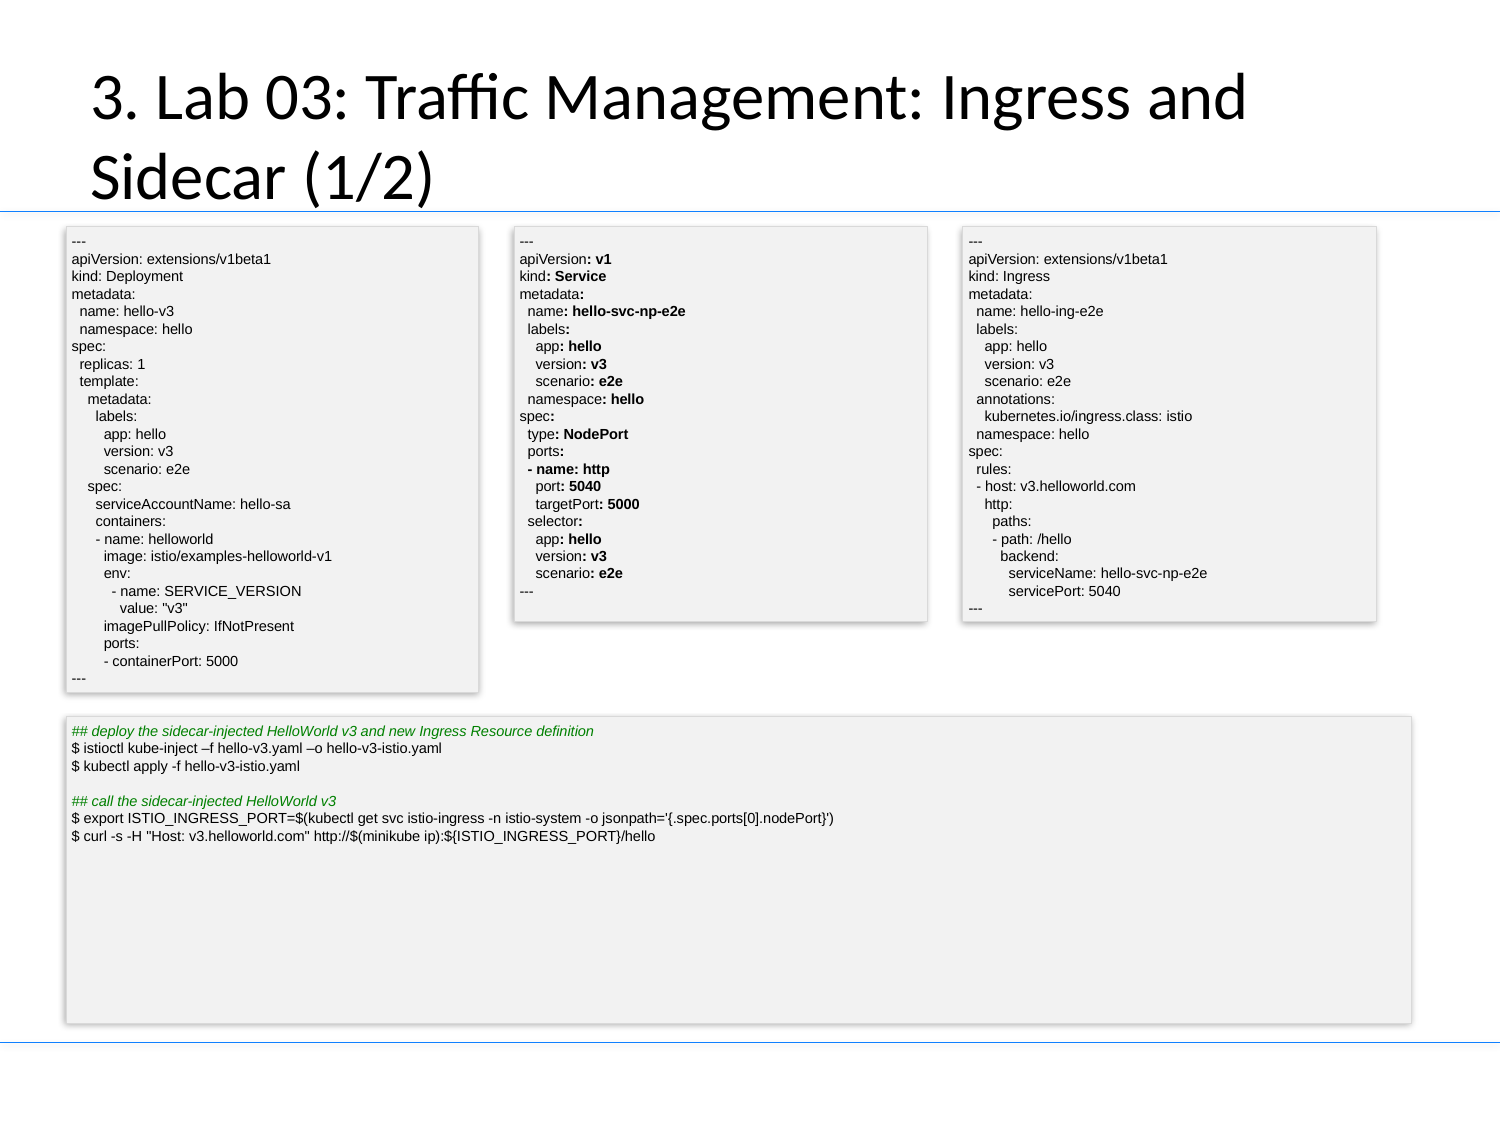

# 3. Lab 03: Traffic Management: Ingress and Sidecar (1/2)
---
apiVersion: v1
kind: Service
metadata:
  name: hello-svc-np-e2e
  labels:
    app: hello
    version: v3
    scenario: e2e
  namespace: hello
spec:
  type: NodePort
  ports:
  - name: http
    port: 5040
    targetPort: 5000
  selector:
    app: hello
    version: v3
    scenario: e2e
---
---
apiVersion: extensions/v1beta1
kind: Ingress
metadata:
  name: hello-ing-e2e
  labels:
    app: hello
    version: v3
    scenario: e2e
  annotations:
    kubernetes.io/ingress.class: istio
  namespace: hello
spec:
  rules:
  - host: v3.helloworld.com
    http:
      paths:
      - path: /hello
        backend:
          serviceName: hello-svc-np-e2e
          servicePort: 5040
---
---
apiVersion: extensions/v1beta1
kind: Deployment
metadata:
  name: hello-v3
  namespace: hello
spec:
  replicas: 1
  template:
    metadata:
      labels:
        app: hello
        version: v3
        scenario: e2e
    spec:
      serviceAccountName: hello-sa
      containers:
      - name: helloworld
        image: istio/examples-helloworld-v1
        env:
          - name: SERVICE_VERSION
            value: "v3"
        imagePullPolicy: IfNotPresent
        ports:
        - containerPort: 5000
---

## deploy the sidecar-injected HelloWorld v3 and new Ingress Resource definition
$ istioctl kube-inject –f hello-v3.yaml –o hello-v3-istio.yaml
$ kubectl apply -f hello-v3-istio.yaml

## call the sidecar-injected HelloWorld v3
$ export ISTIO_INGRESS_PORT=$(kubectl get svc istio-ingress -n istio-system -o jsonpath='{.spec.ports[0].nodePort}')
$ curl -s -H "Host: v3.helloworld.com" http://$(minikube ip):${ISTIO_INGRESS_PORT}/hello